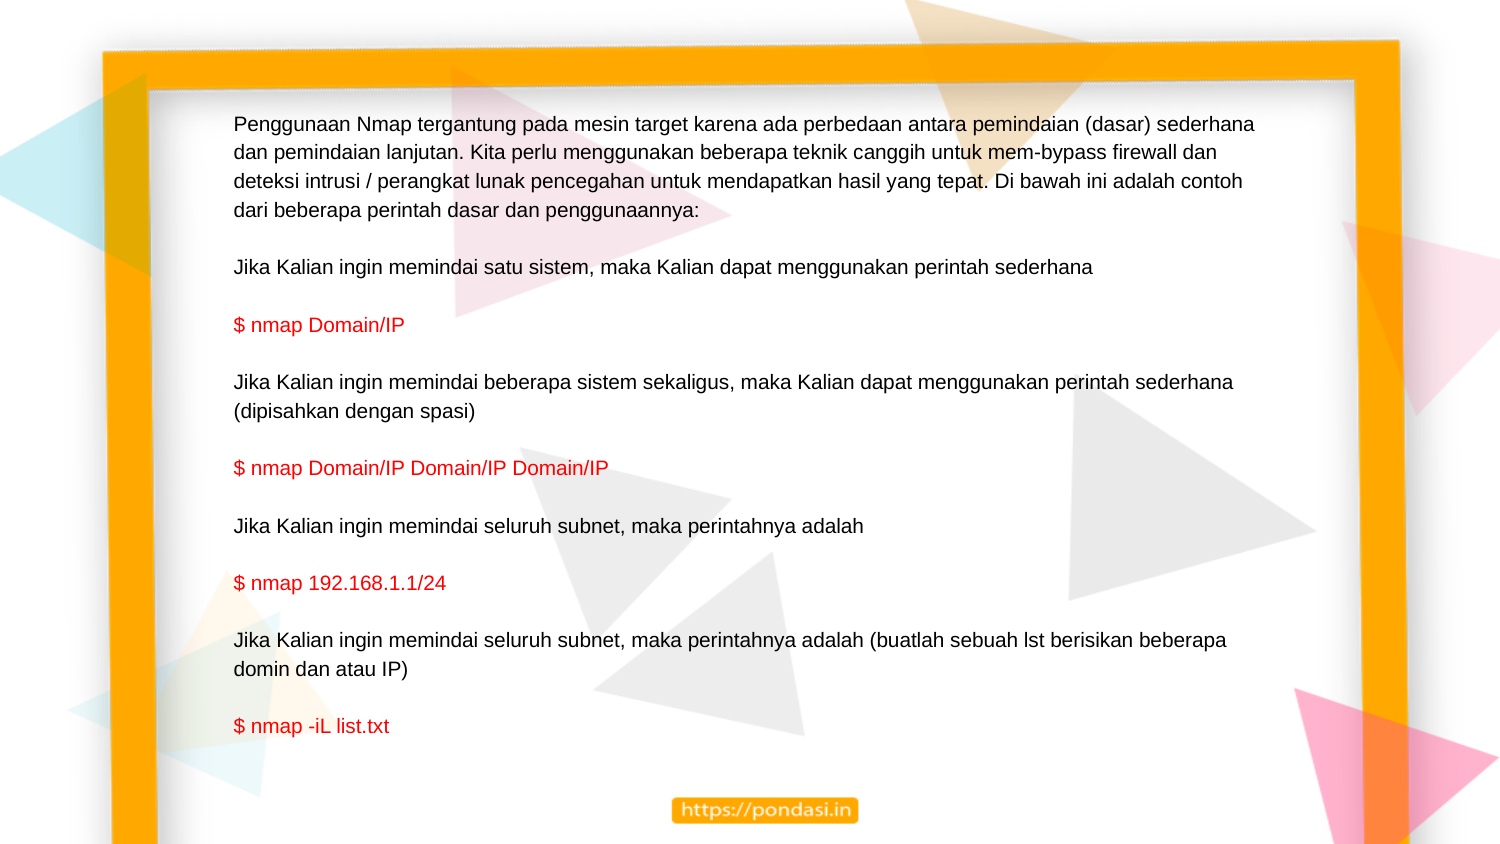

Penggunaan Nmap tergantung pada mesin target karena ada perbedaan antara pemindaian (dasar) sederhana dan pemindaian lanjutan. Kita perlu menggunakan beberapa teknik canggih untuk mem-bypass firewall dan deteksi intrusi / perangkat lunak pencegahan untuk mendapatkan hasil yang tepat. Di bawah ini adalah contoh dari beberapa perintah dasar dan penggunaannya:

Jika Kalian ingin memindai satu sistem, maka Kalian dapat menggunakan perintah sederhana
$ nmap Domain/IP

Jika Kalian ingin memindai beberapa sistem sekaligus, maka Kalian dapat menggunakan perintah sederhana (dipisahkan dengan spasi)
$ nmap Domain/IP Domain/IP Domain/IP

Jika Kalian ingin memindai seluruh subnet, maka perintahnya adalah

$ nmap 192.168.1.1/24

Jika Kalian ingin memindai seluruh subnet, maka perintahnya adalah (buatlah sebuah lst berisikan beberapa domin dan atau IP)

$ nmap -iL list.txt